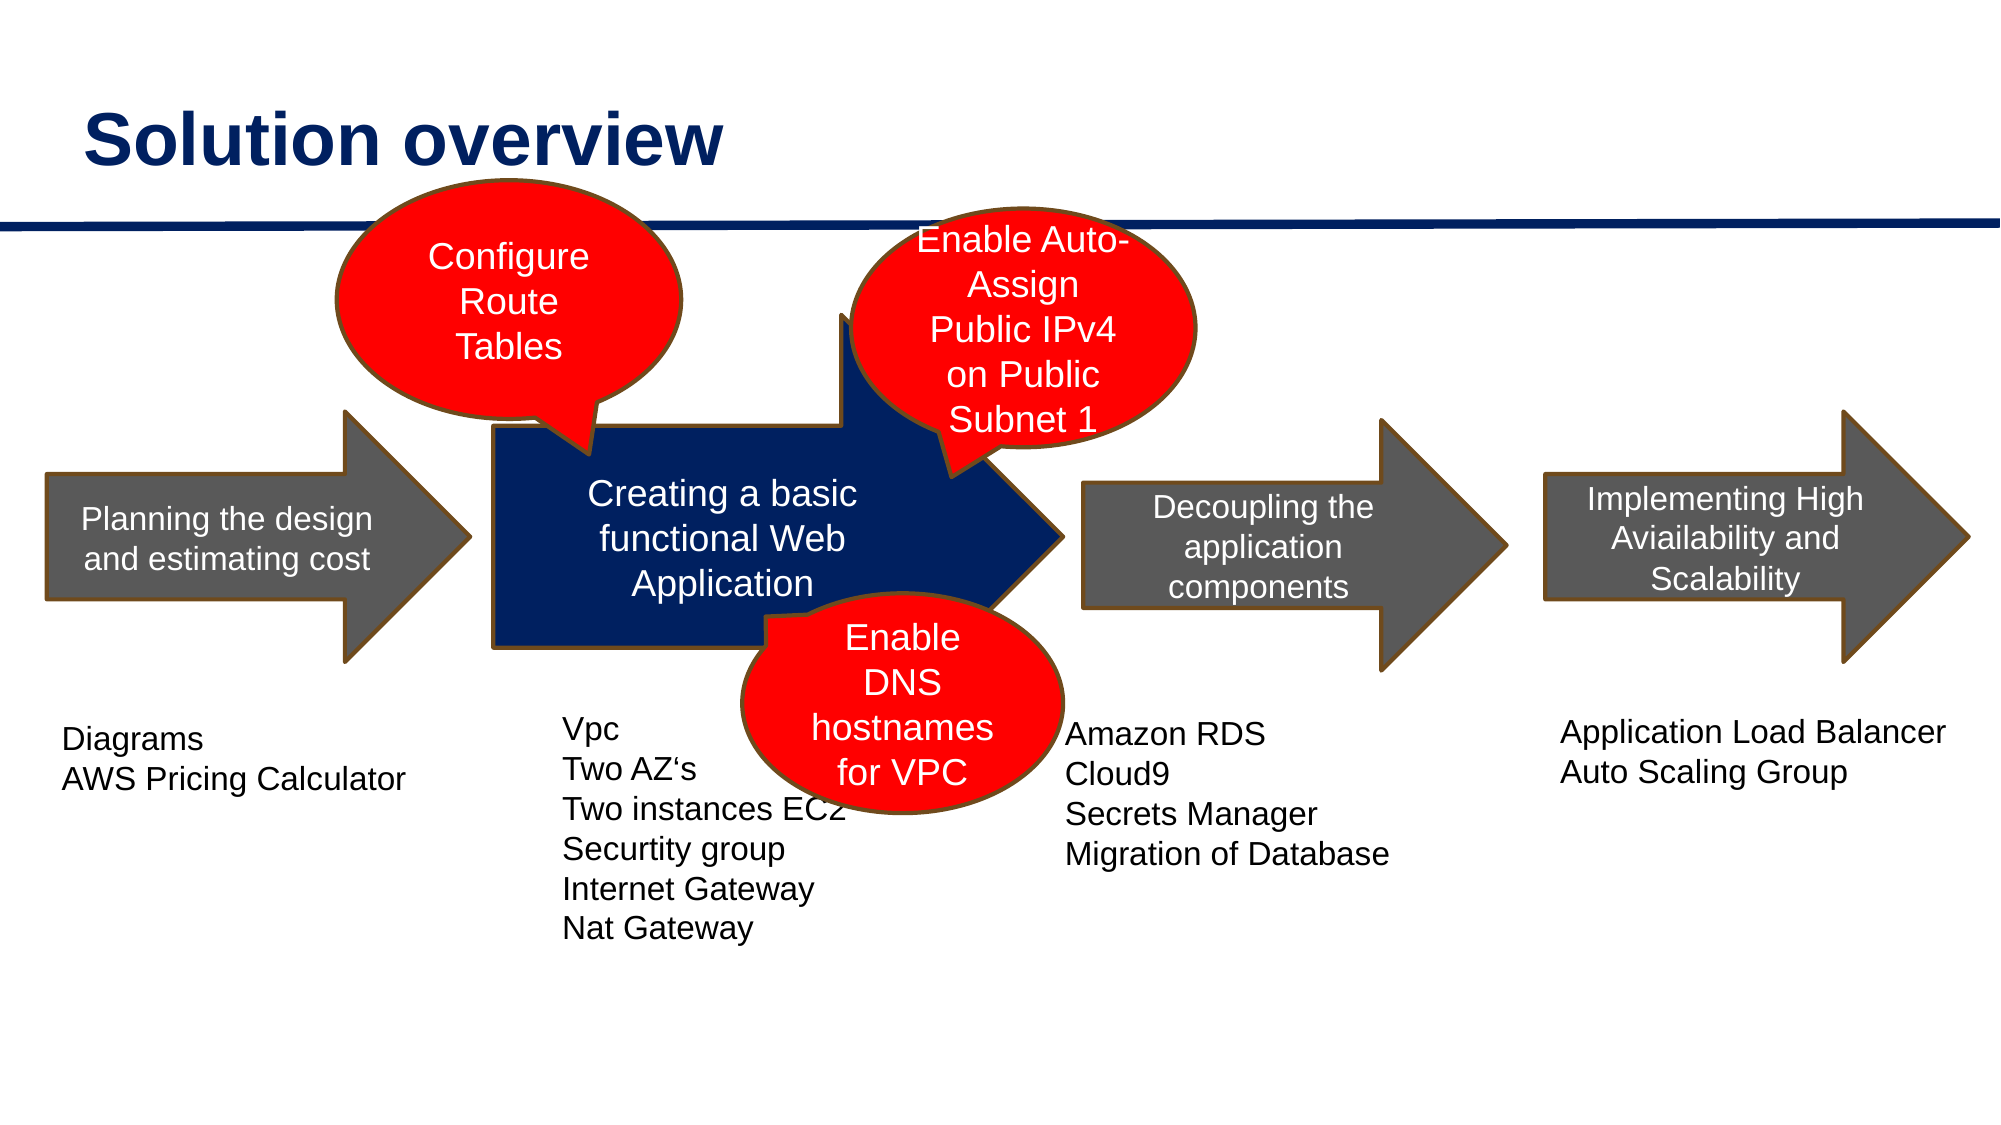

# Solution overview

Configure Route Tables
Enable Auto-Assign Public IPv4 on Public Subnet 1
Creating a basic functional Web Application
Planning the design and estimating cost
Implementing High Aviailability and Scalability
Decoupling the application components

Enable DNS hostnames for VPC
Vpc
Two AZ‘s
Two instances EC2 Securtity group
Internet Gateway
Nat Gateway
Application Load Balancer
Auto Scaling Group
Amazon RDS
Cloud9
Secrets Manager
Migration of Database
Diagrams
AWS Pricing Calculator